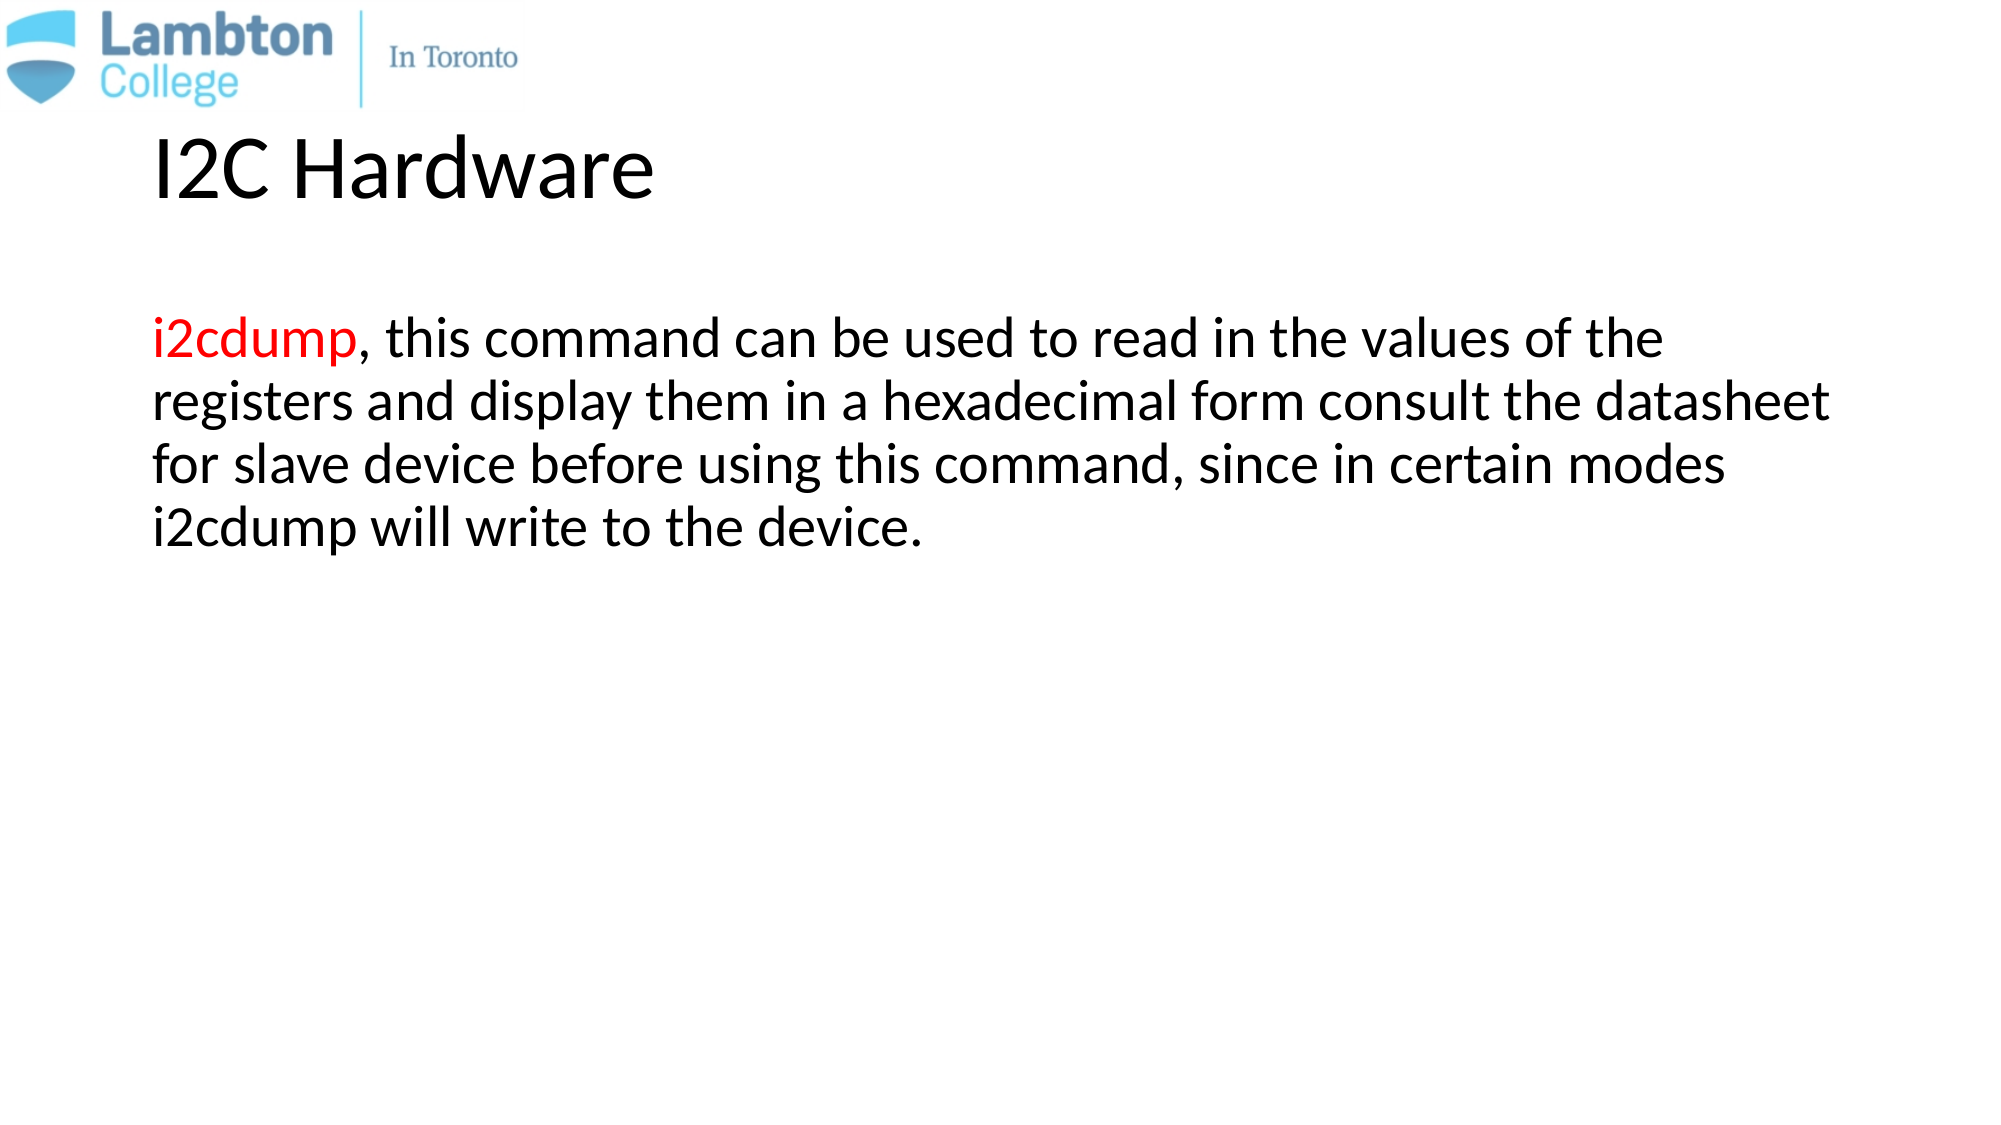

# I2C Hardware
i2cdump, this command can be used to read in the values of the registers and display them in a hexadecimal form consult the datasheet for slave device before using this command, since in certain modes i2cdump will write to the device.